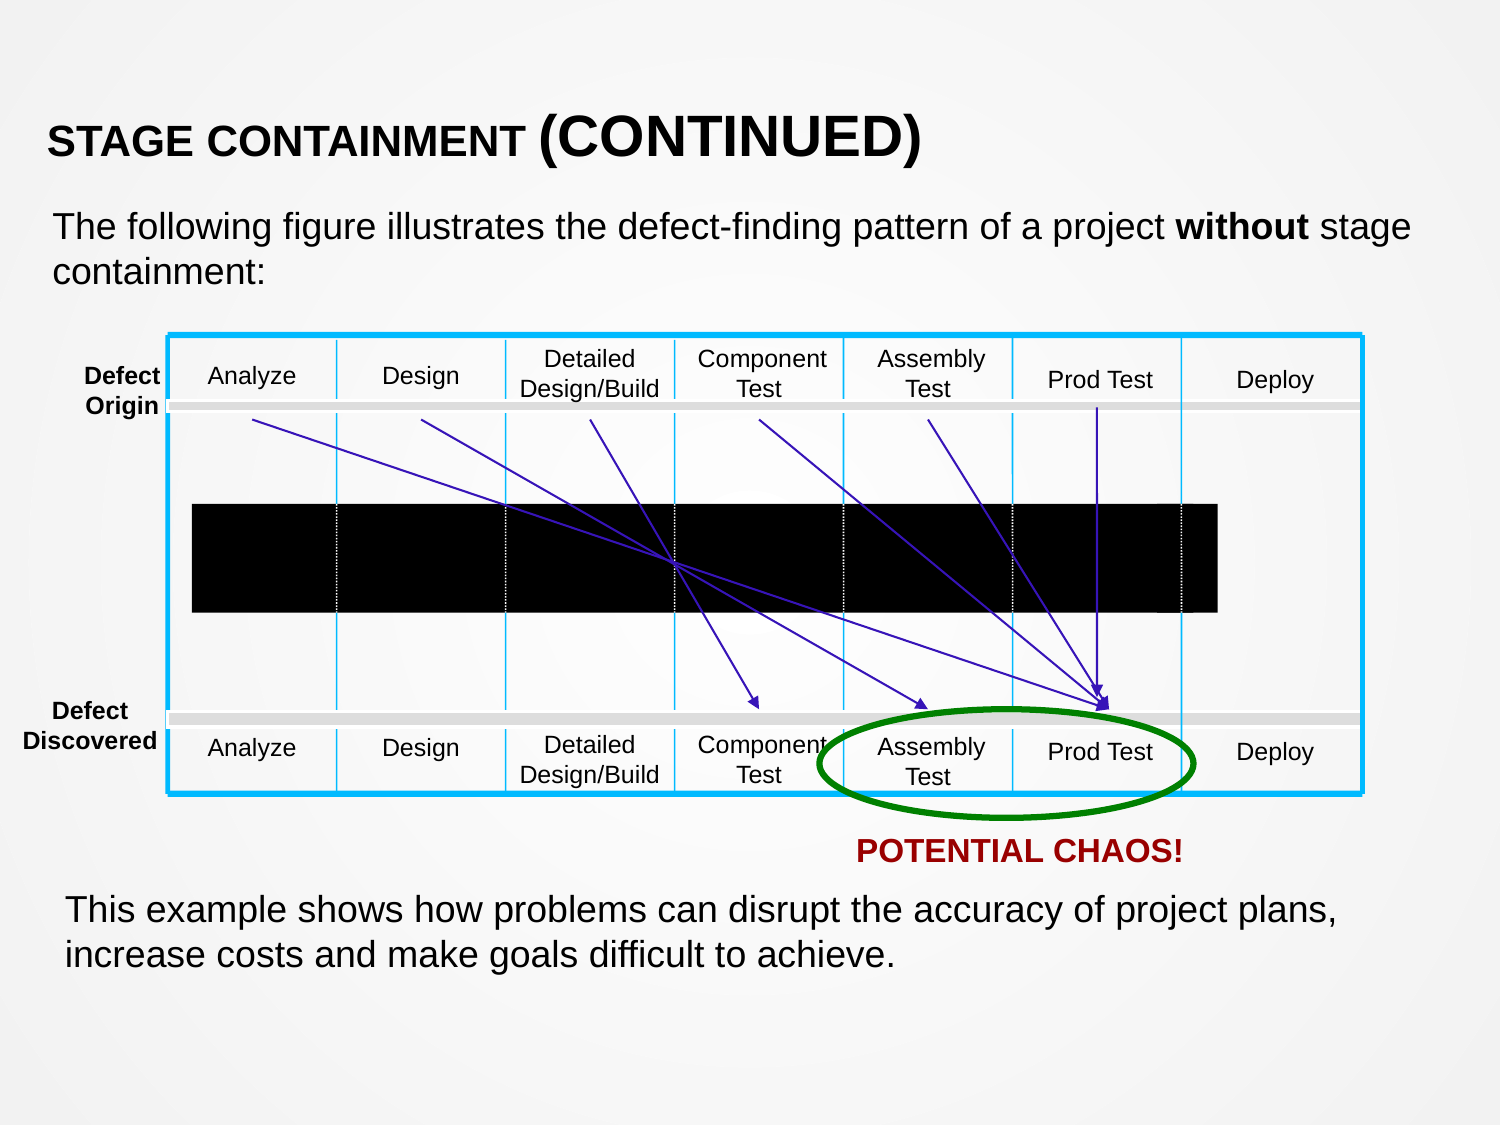

# Stage Containment (Continued)

The following figure illustrates the defect-finding pattern of a project without stage containment:

Detailed Design/Build
 Component Test

 Assembly Test

Defect
Origin
Analyze
Design
 Prod Test
 Deploy

Defect
Discovered

Detailed Design/Build
 Component Test
Analyze
Design
 Assembly Test
 Prod Test
 Deploy

POTENTIAL CHAOS!
This example shows how problems can disrupt the accuracy of project plans, increase costs and make goals difficult to achieve.